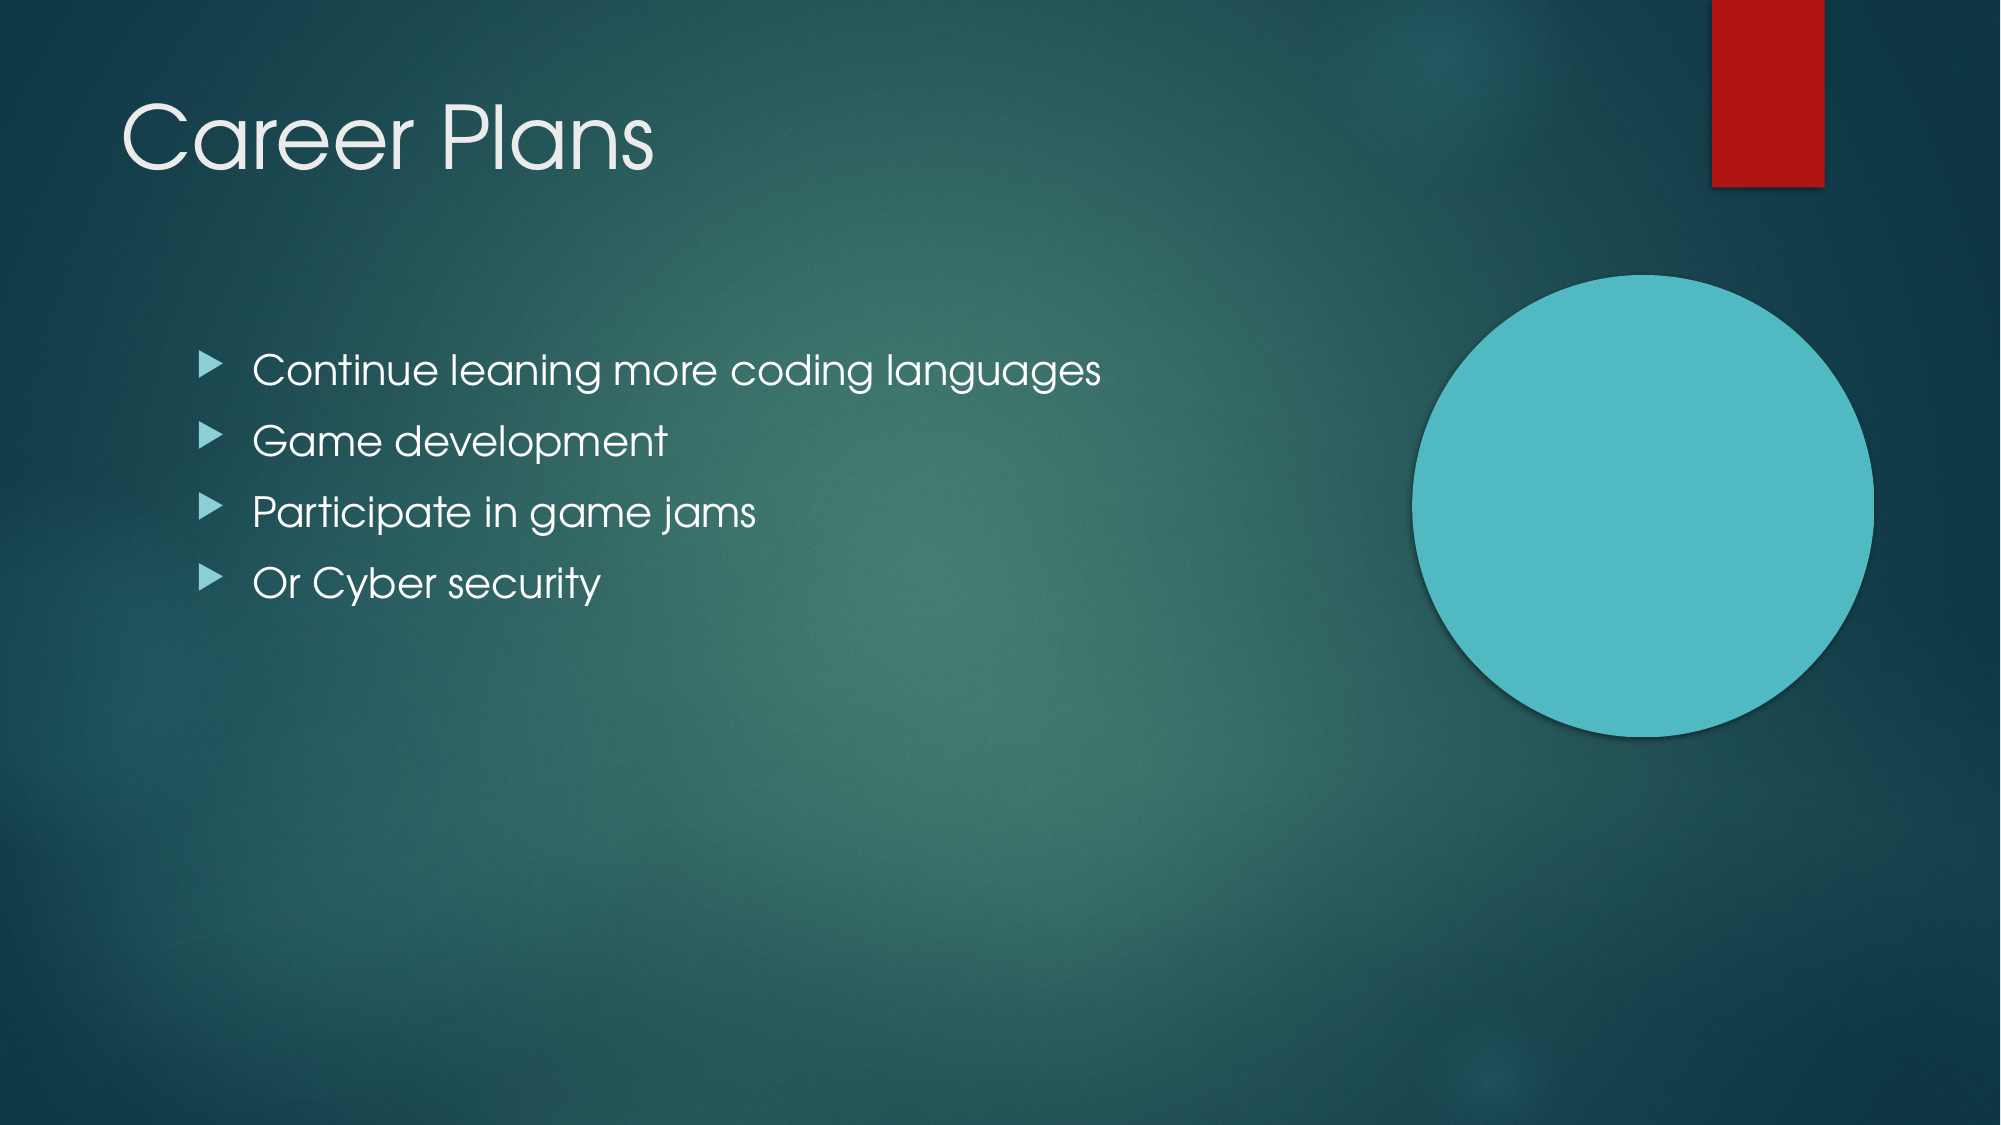

Career Plans
Continue leaning more coding languages
Game development
Participate in game jams
Or Cyber security